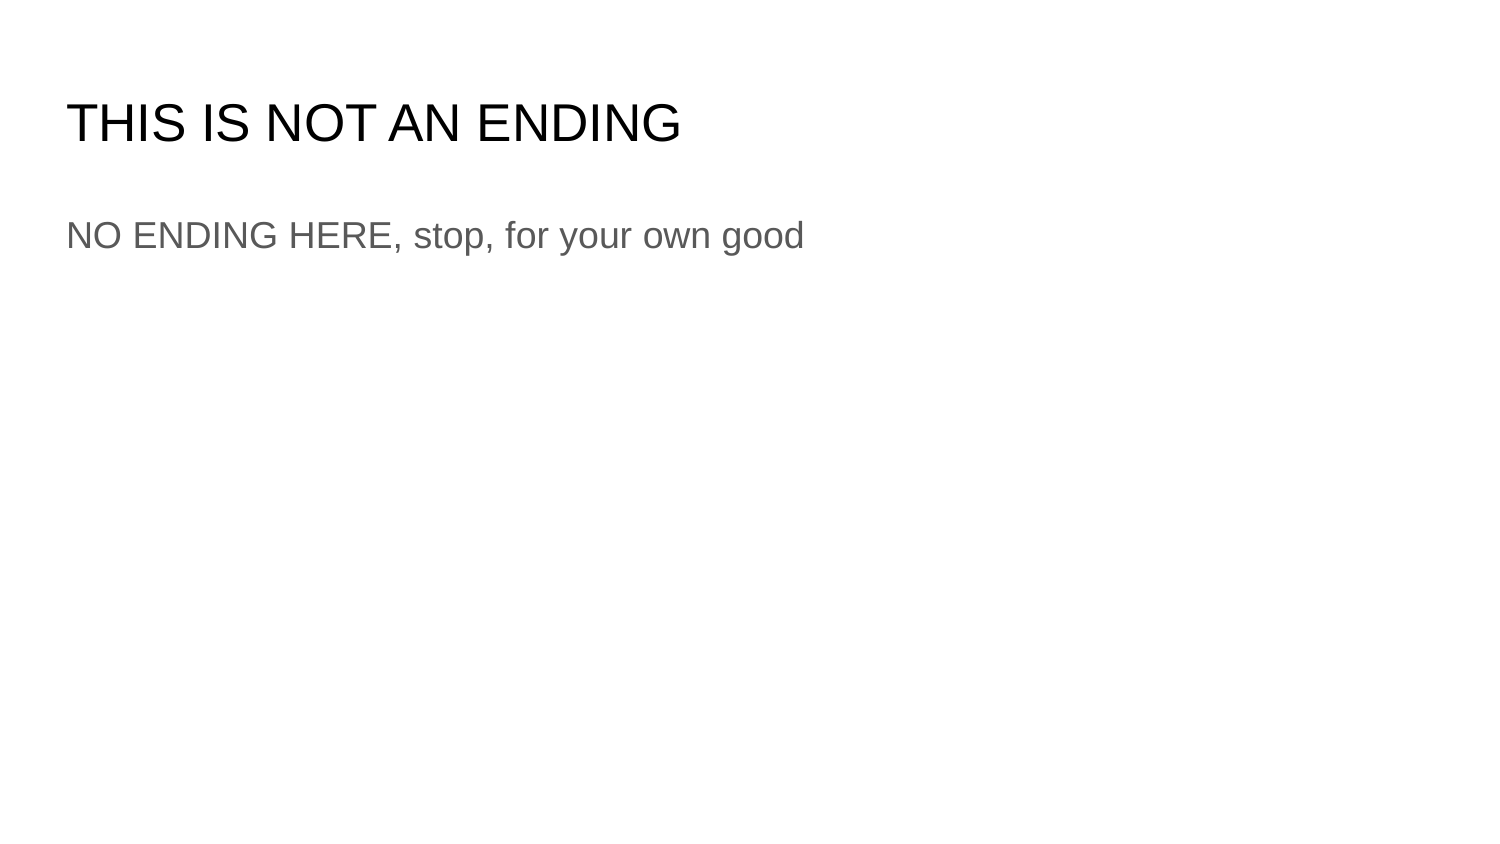

# THIS IS NOT AN ENDING
NO ENDING HERE, stop, for your own good